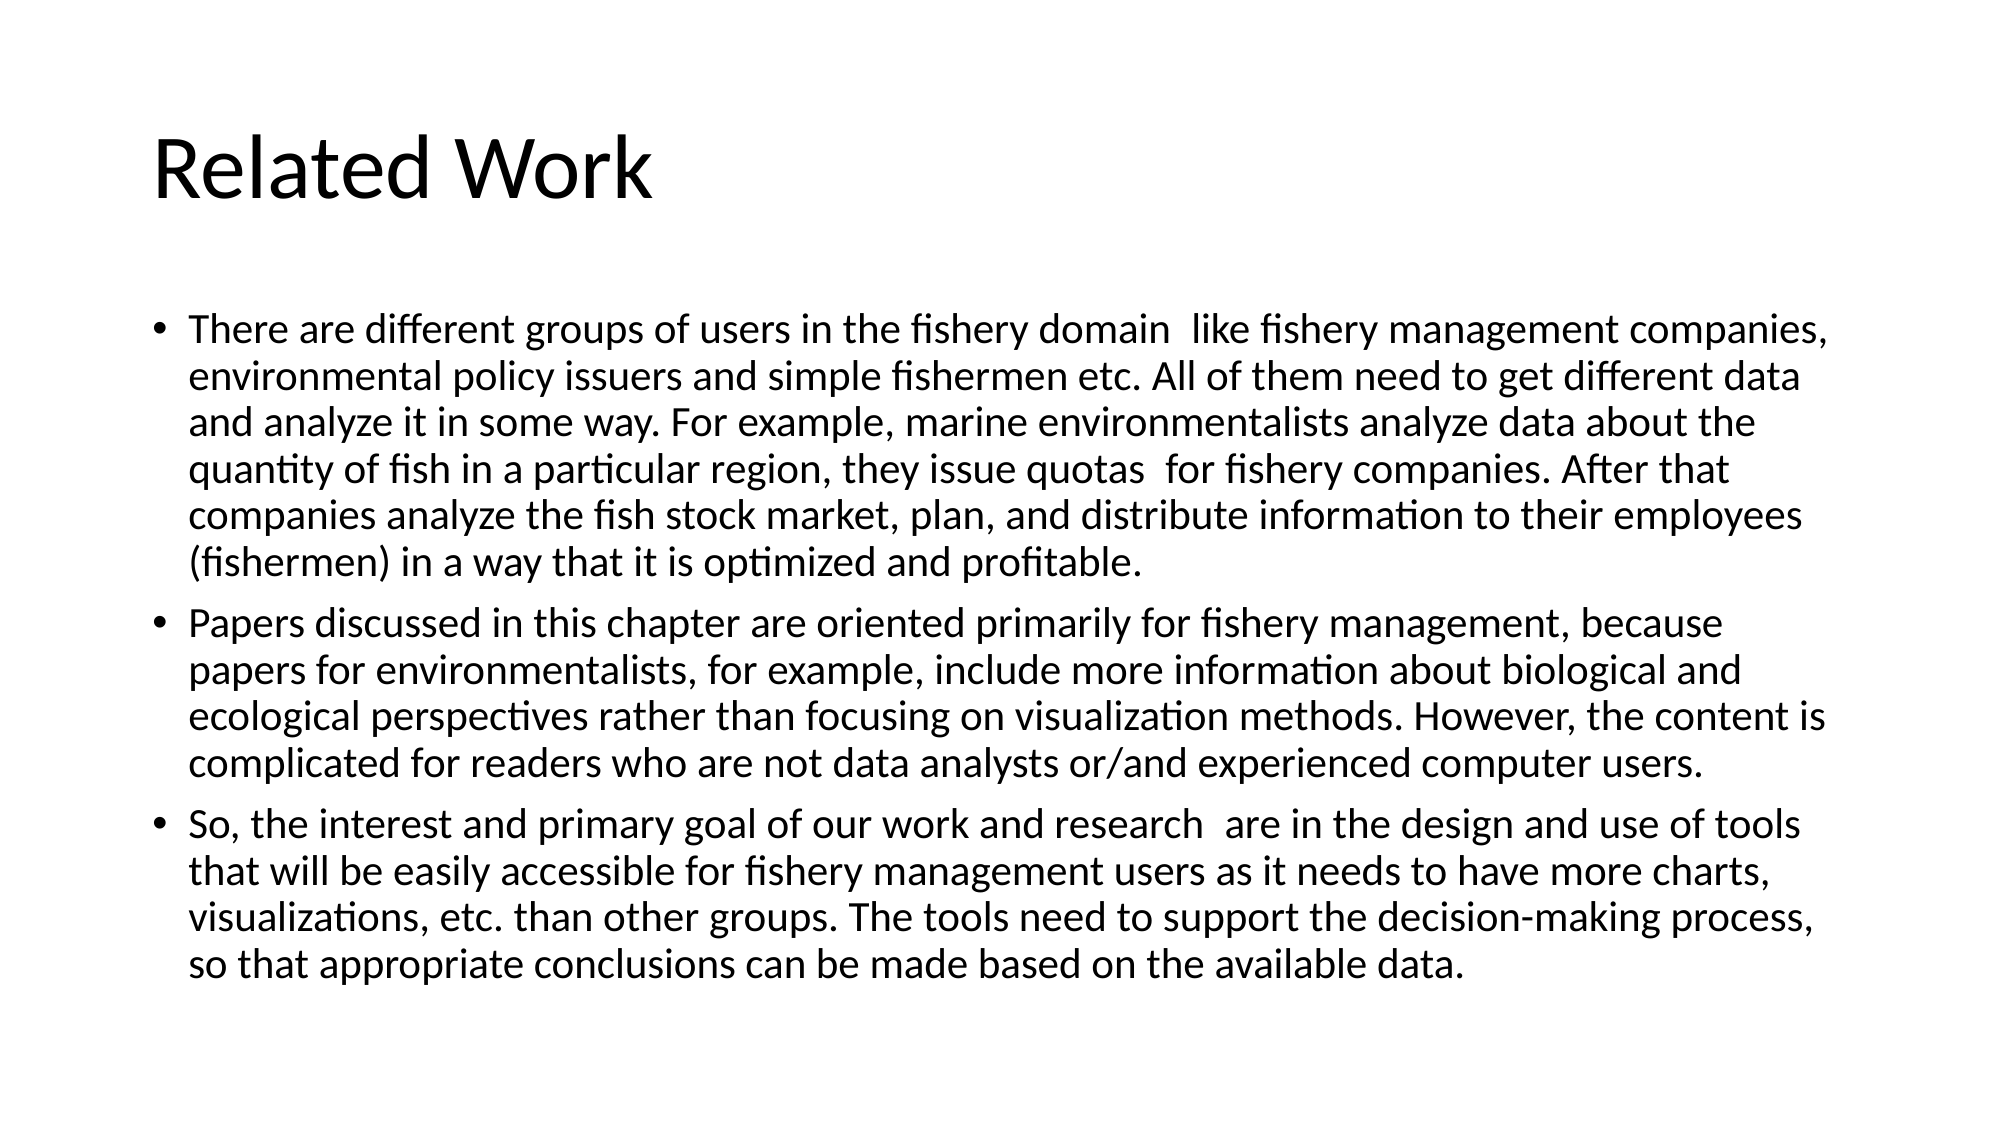

# Related Work
There are different groups of users in the fishery domain  like fishery management companies, environmental policy issuers and simple fishermen etc. All of them need to get different data and analyze it in some way. For example, marine environmentalists analyze data about the quantity of fish in a particular region, they issue quotas  for fishery companies. After that companies analyze the fish stock market, plan, and distribute information to their employees (fishermen) in a way that it is optimized and profitable.
Papers discussed in this chapter are oriented primarily for fishery management, because papers for environmentalists, for example, include more information about biological and ecological perspectives rather than focusing on visualization methods. However, the content is complicated for readers who are not data analysts or/and experienced computer users.
So, the interest and primary goal of our work and research  are in the design and use of tools that will be easily accessible for fishery management users as it needs to have more charts, visualizations, etc. than other groups. The tools need to support the decision-making process, so that appropriate conclusions can be made based on the available data.